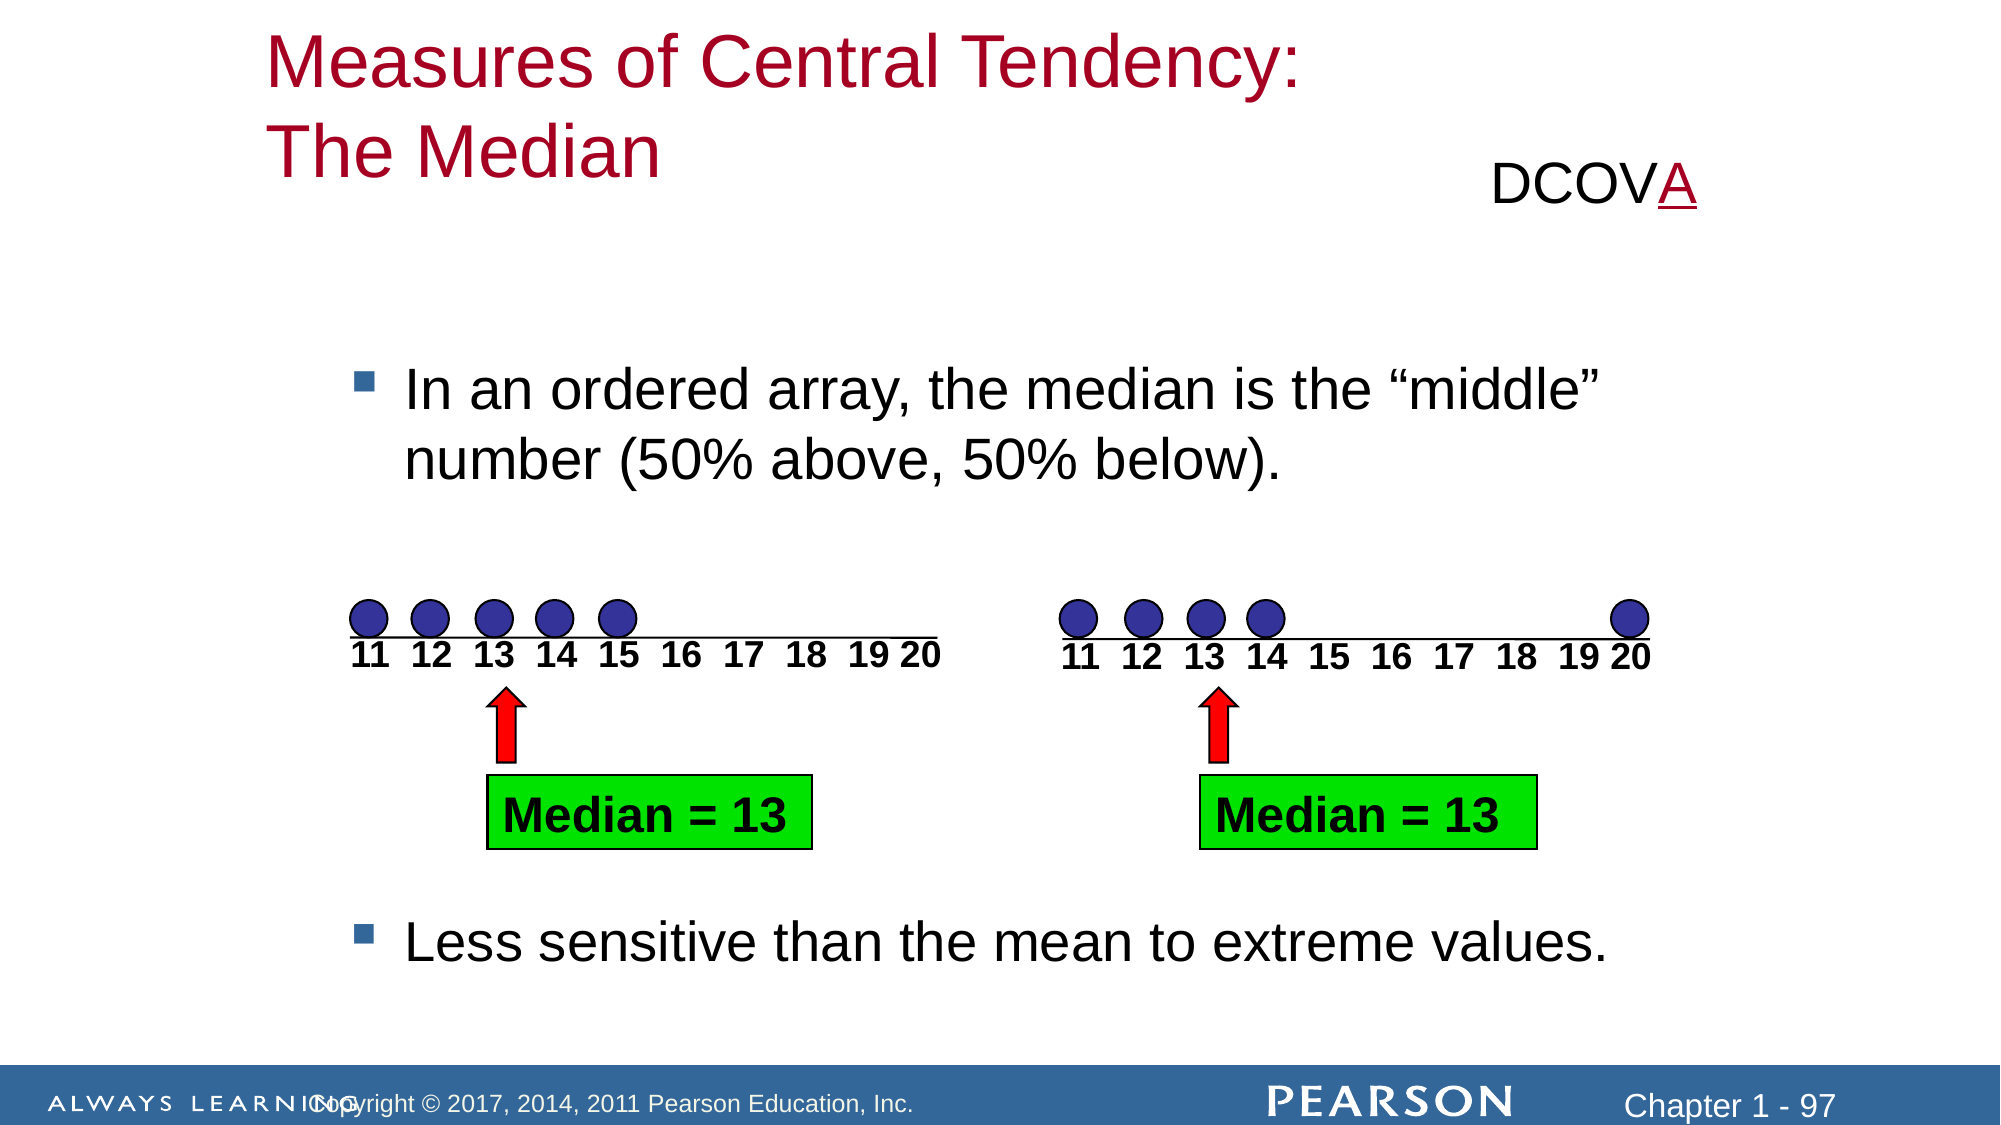

Measures of Central Tendency:
The Median
DCOVA

In an ordered array, the median is the “middle” number (50% above, 50% below).

Less sensitive than the mean to extreme values.

11  12  13  14  15  16  17  18  19 20
  11  12  13  14  15  16  17  18  19 20

Median = 13
Median = 13